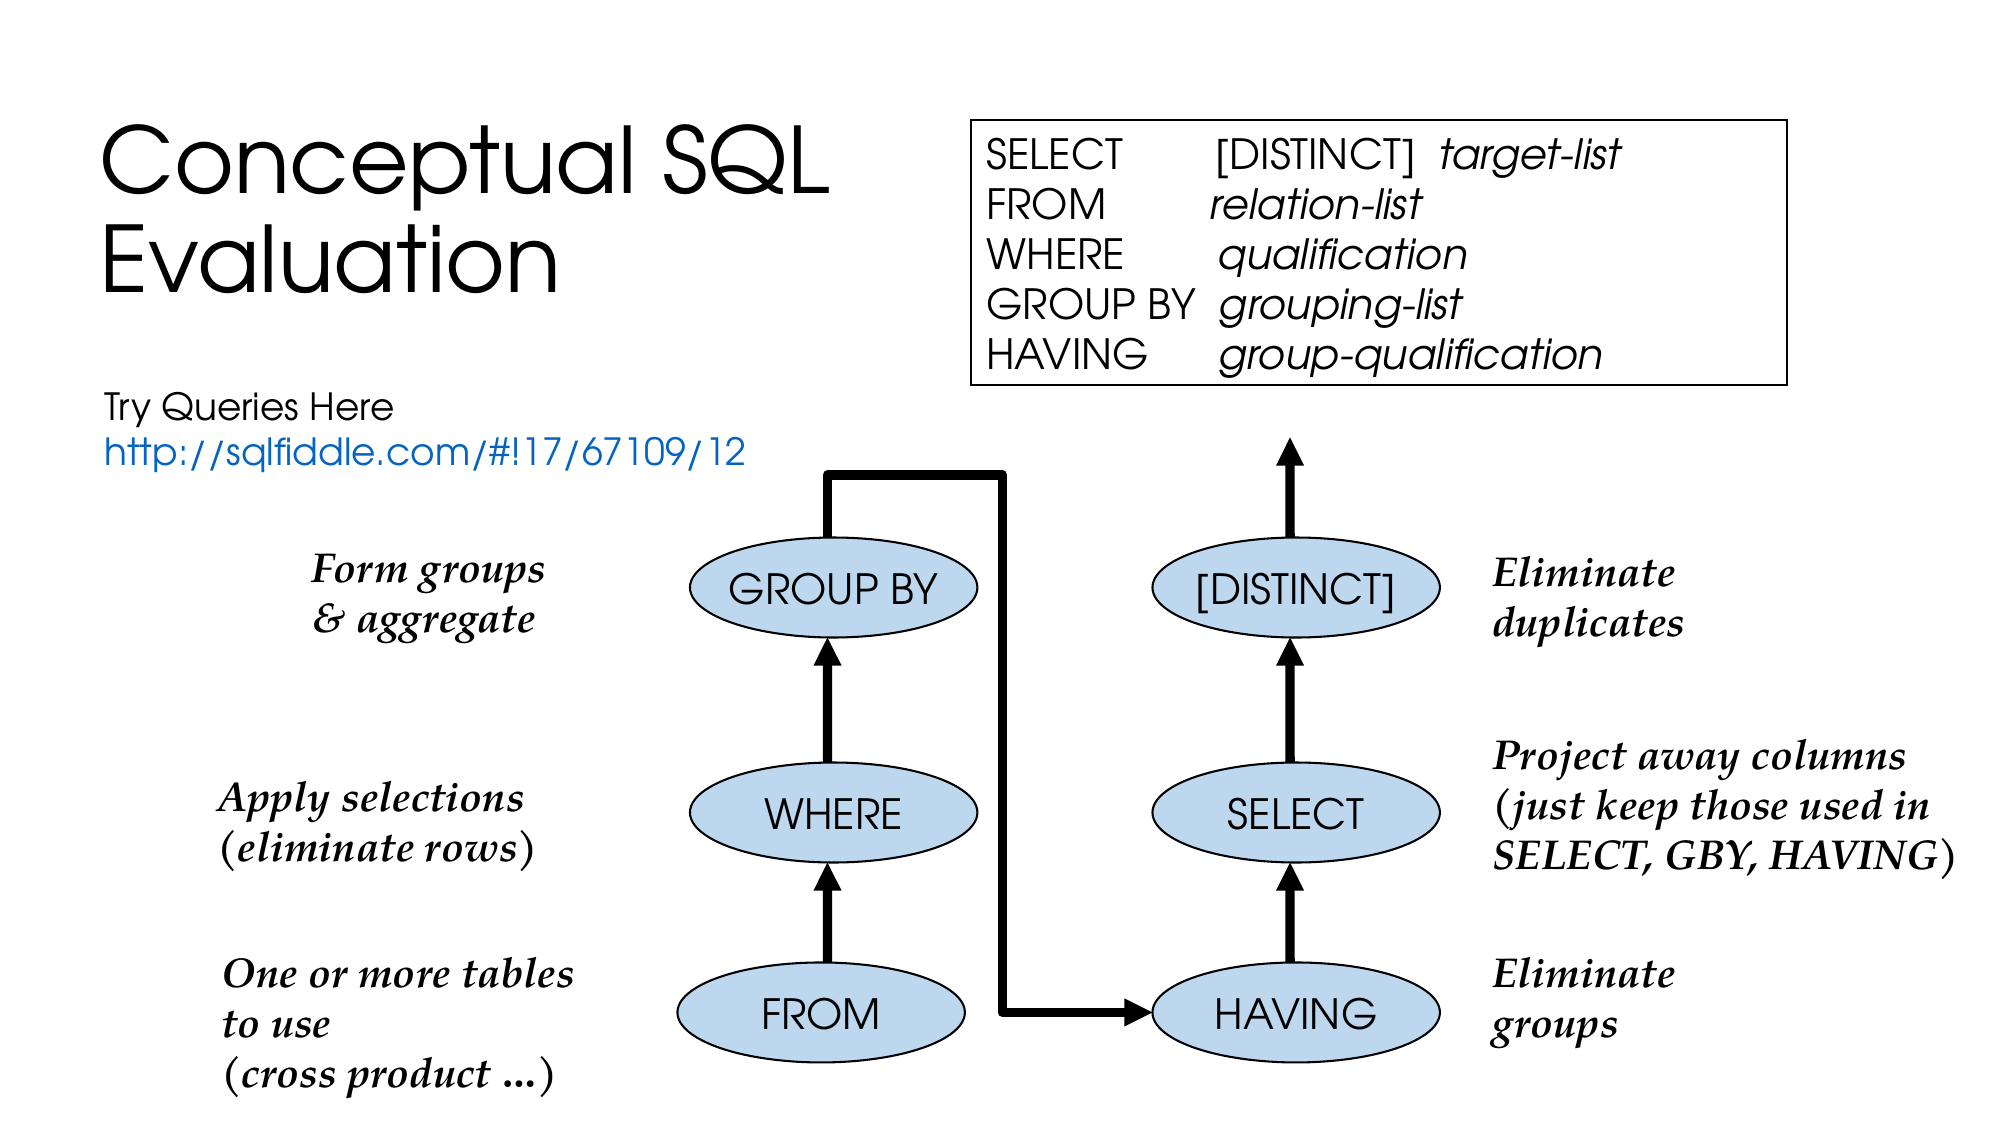

# Conceptual SQL Evaluation
SELECT        [DISTINCT]  target-list
FROM         relation-list
WHERE        qualification
GROUP BY  grouping-list
HAVING      group-qualification
Try Queries Here
http://sqlfiddle.com/#!17/67109/12

Form groups & aggregate
GROUP BY
[DISTINCT]
Eliminate duplicates

Project away columns
(just keep those used in SELECT, GBY, HAVING)
WHERE
SELECT
Apply selections
(eliminate rows)

One or more tables to use
(cross product …)
Eliminate groups
FROM
HAVING